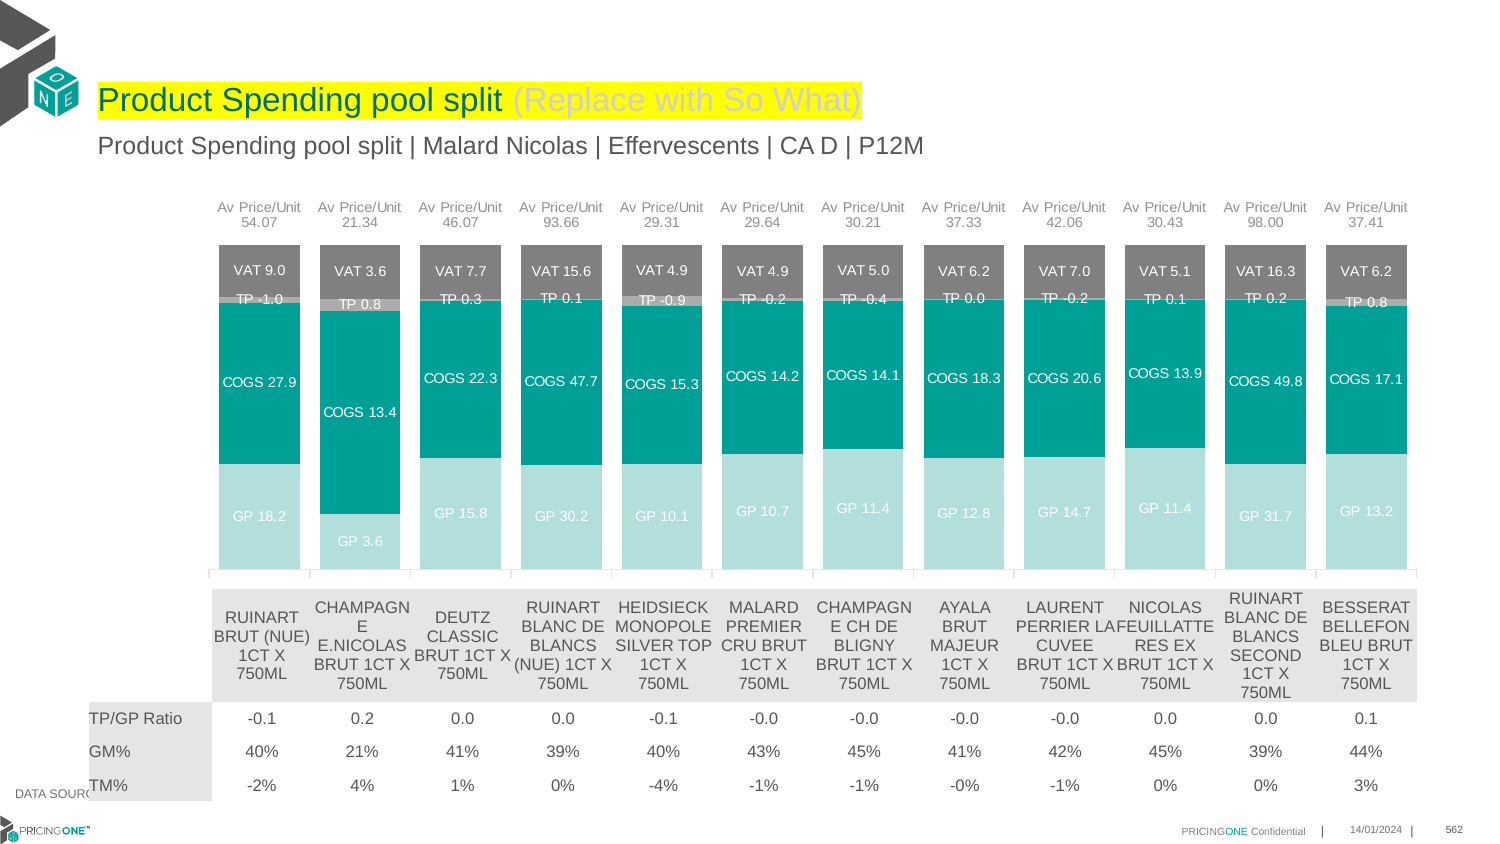

# Product Spending pool split (Replace with So What)
Product Spending pool split | Malard Nicolas | Effervescents | CA D | P12M

### Chart

| Category | GP | COGS | TP | VAT |
|---|---|---|---|---|
| Av Price/Unit 54.07 | 18.186566998862343 | 27.85642326734926 | -0.9807712870686345 | 9.012438376943493 |
| Av Price/Unit 21.34 | 3.606195967954153 | 13.400387494517704 | 0.7809324971004727 | 3.5575031919144653 |
| Av Price/Unit 46.07 | 15.824029539951574 | 22.31561162227603 | 0.2530587772397084 | 7.678533595641646 |
| Av Price/Unit 93.66 | 30.20870949152543 | 47.716115932203394 | 0.1289881355932181 | 15.610762711864417 |
| Av Price/Unit 29.31 | 10.088208180240128 | 15.282159272385362 | -0.9435628815275585 | 4.885360914219587 |
| Av Price/Unit 29.64 | 10.726425436111528 | 14.21755377963322 | -0.24007809005516734 | 4.94077083643954 |
| Av Price/Unit 30.21 | 11.44250863270292 | 14.09585837480771 | -0.360404228878231 | 5.0355925557264785 |
| Av Price/Unit 37.33 | 12.781303416300634 | 18.345093923865296 | -0.013964446071248915 | 6.222486578818929 |
| Av Price/Unit 42.06 | 14.662505253673414 | 20.56876599667314 | -0.18310102578319487 | 7.009634044912666 |
| Av Price/Unit 30.43 | 11.356629487437186 | 13.892394482412058 | 0.10943499162479497 | 5.071691792294803 |
| Av Price/Unit 98.00 | 31.72265995075913 | 49.753360279031604 | 0.19372399124607398 | 16.333948844207352 |
| Av Price/Unit 37.41 | 13.237350458715598 | 17.09186880733945 | 0.8496007276178368 | 6.235763998734578 |
|  | RUINART BRUT (NUE) 1CT X 750ML | CHAMPAGNE E.NICOLAS BRUT 1CT X 750ML | DEUTZ CLASSIC BRUT 1CT X 750ML | RUINART BLANC DE BLANCS (NUE) 1CT X 750ML | HEIDSIECK MONOPOLE SILVER TOP 1CT X 750ML | MALARD PREMIER CRU BRUT 1CT X 750ML | CHAMPAGNE CH DE BLIGNY BRUT 1CT X 750ML | AYALA BRUT MAJEUR 1CT X 750ML | LAURENT PERRIER LA CUVEE BRUT 1CT X 750ML | NICOLAS FEUILLATTE RES EX BRUT 1CT X 750ML | RUINART BLANC DE BLANCS SECOND 1CT X 750ML | BESSERAT BELLEFON BLEU BRUT 1CT X 750ML |
| --- | --- | --- | --- | --- | --- | --- | --- | --- | --- | --- | --- | --- |
| TP/GP Ratio | -0.1 | 0.2 | 0.0 | 0.0 | -0.1 | -0.0 | -0.0 | -0.0 | -0.0 | 0.0 | 0.0 | 0.1 |
| GM% | 40% | 21% | 41% | 39% | 40% | 43% | 45% | 41% | 42% | 45% | 39% | 44% |
| TM% | -2% | 4% | 1% | 0% | -4% | -1% | -1% | -0% | -1% | 0% | 0% | 3% |
DATA SOURCE: Client P&L

14/01/2024
562